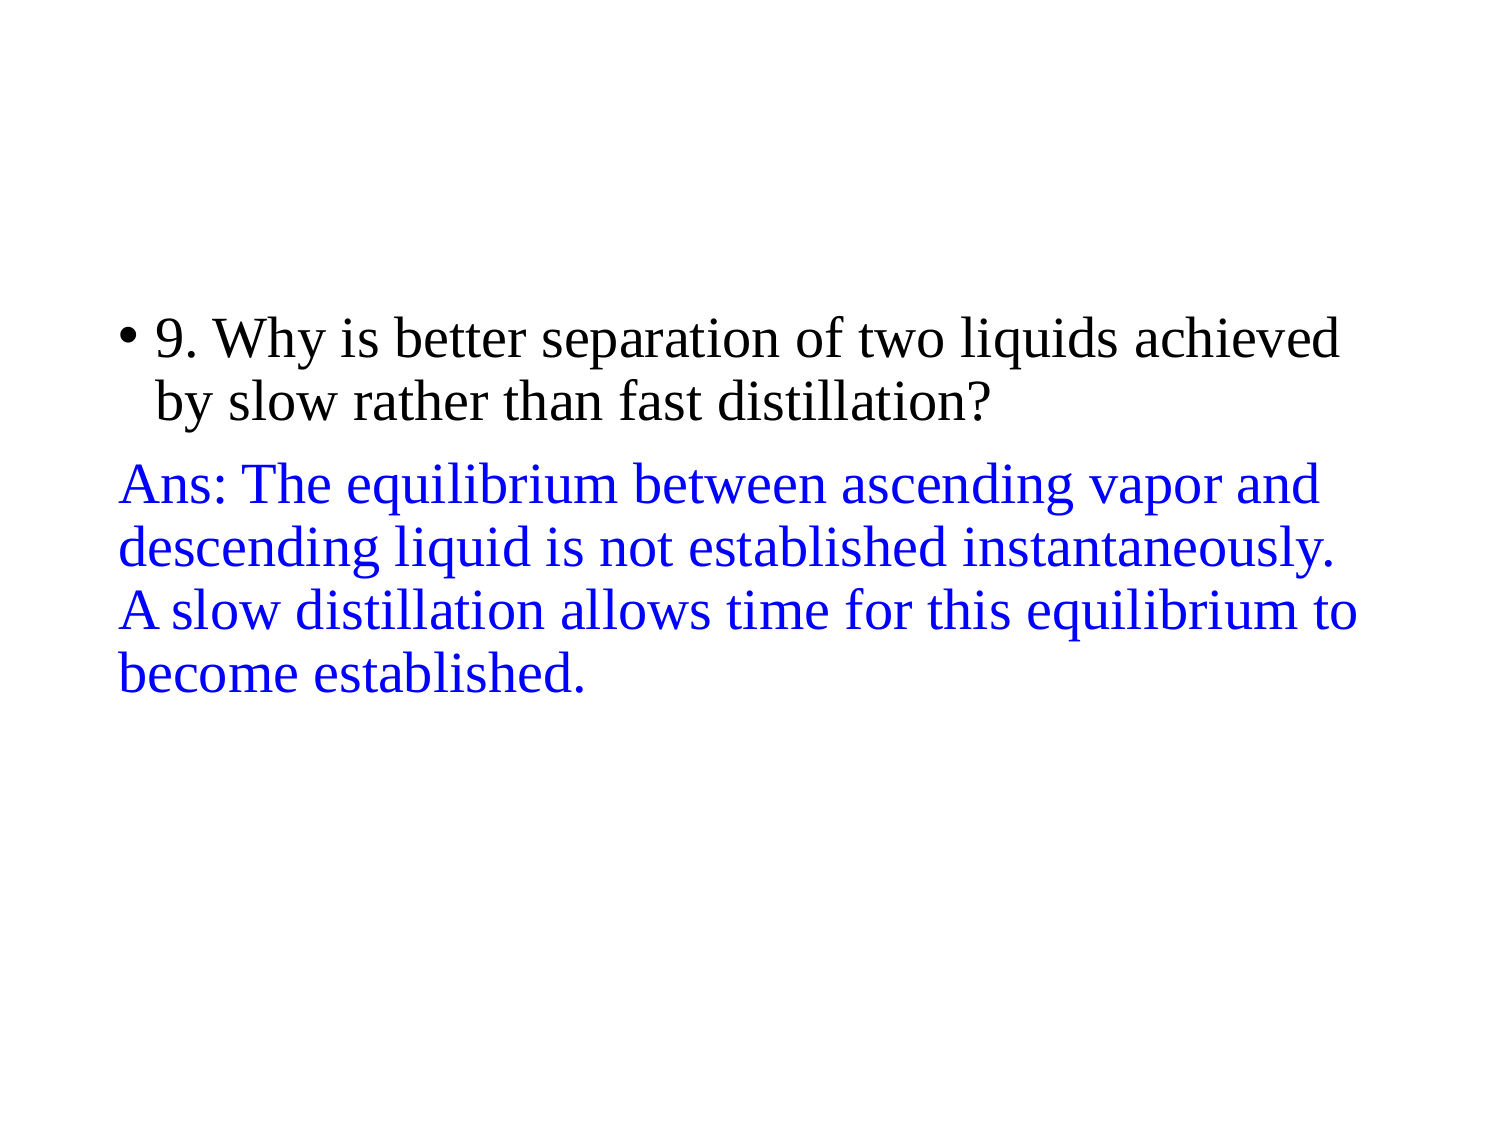

#
9. Why is better separation of two liquids achieved by slow rather than fast distillation?
Ans: The equilibrium between ascending vapor and descending liquid is not established instantaneously. A slow distillation allows time for this equilibrium to become established.

12